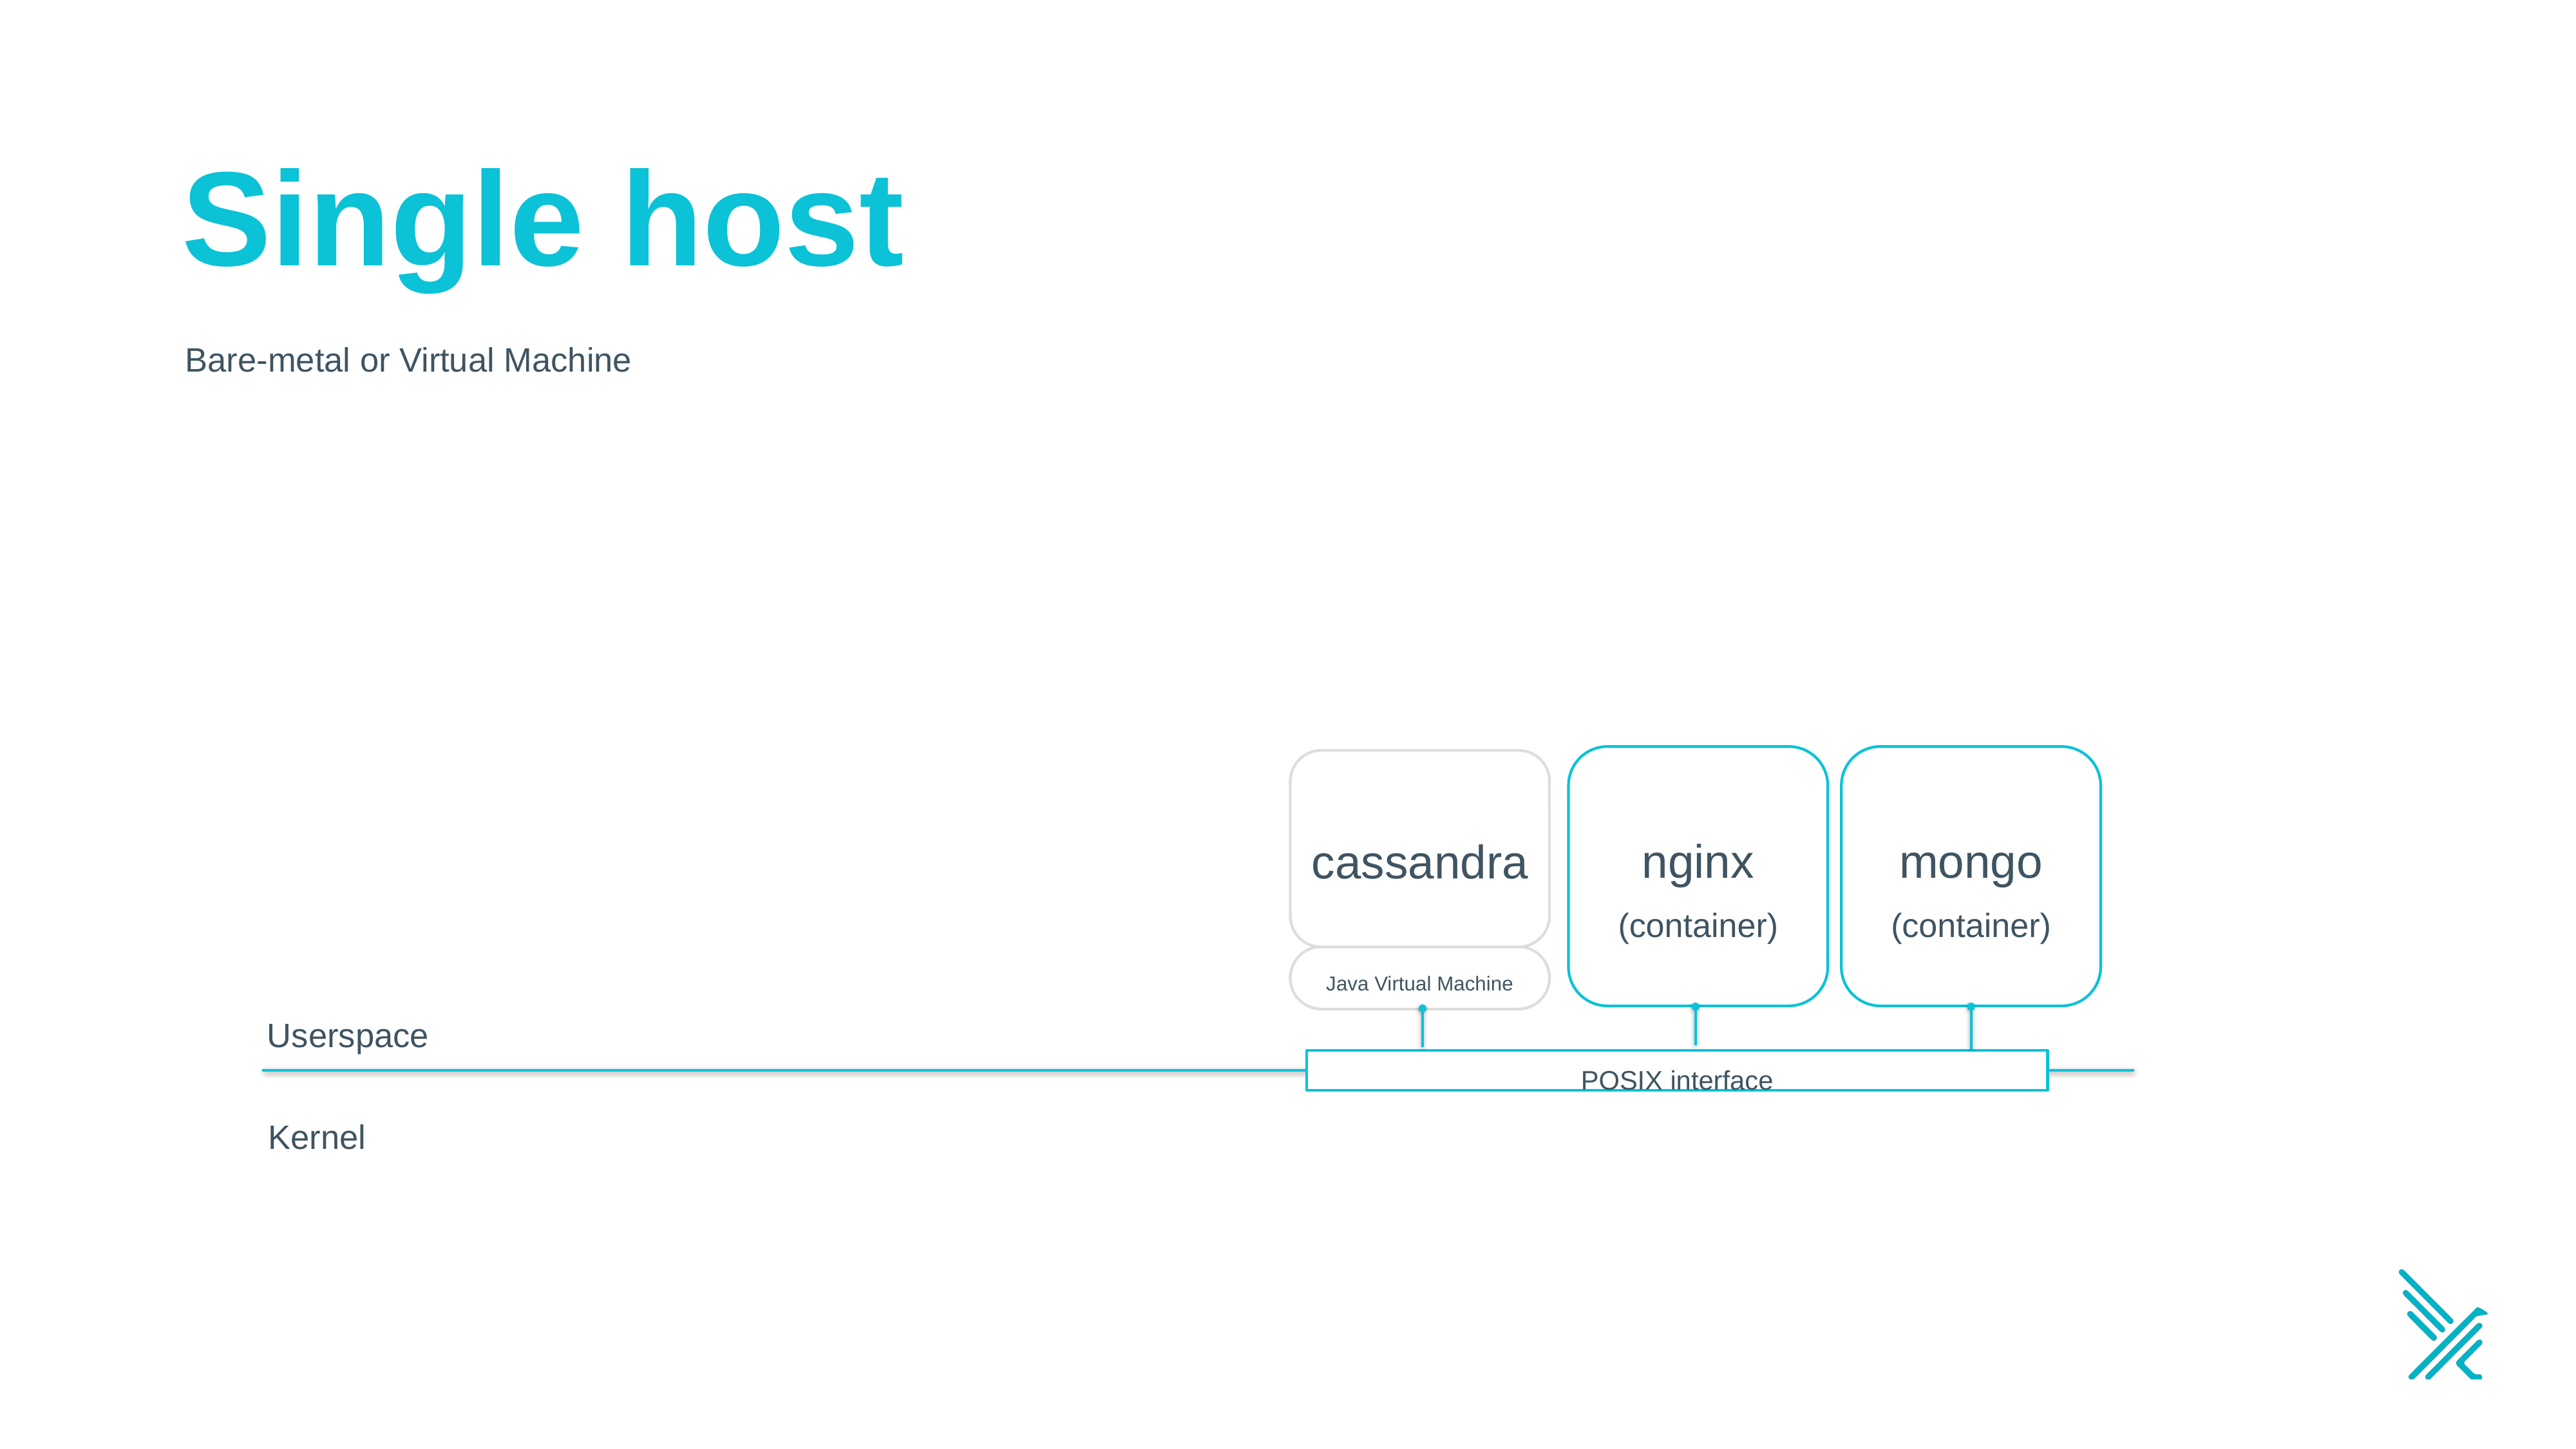

# Single host
Bare-metal or Virtual Machine
nginx
(container)
mongo
(container)
cassandra
Java Virtual Machine
Userspace

POSIX interface

Kernel